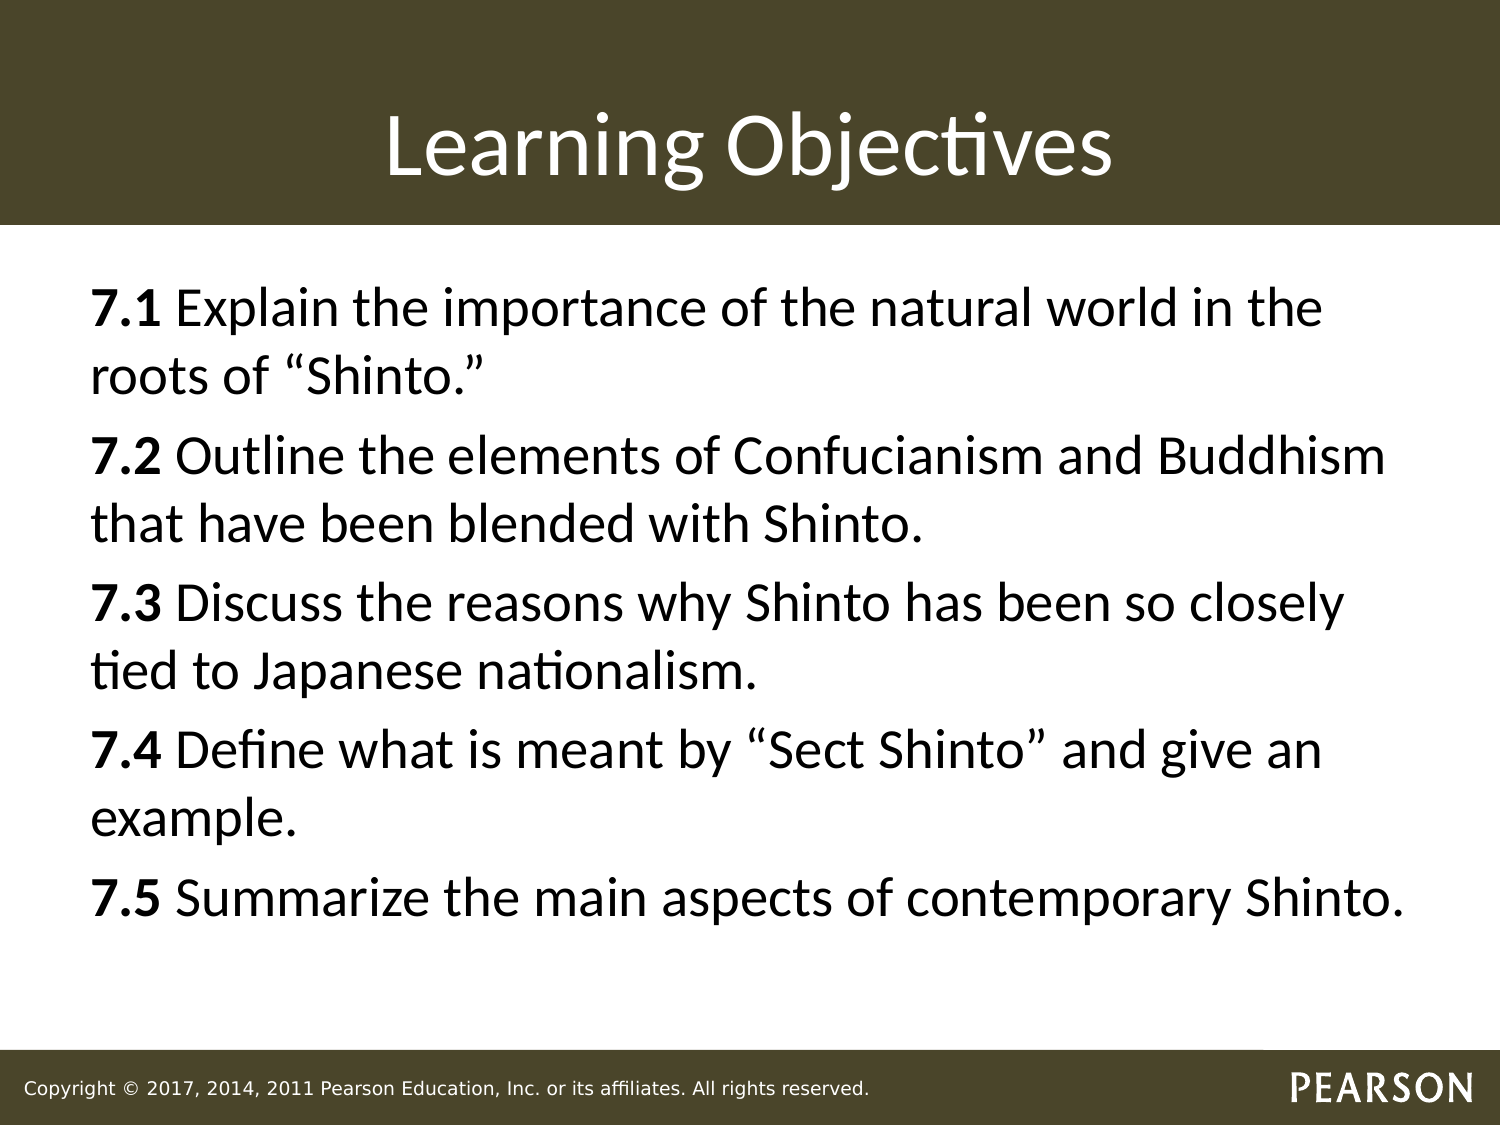

# Learning Objectives
7.1 Explain the importance of the natural world in the roots of “Shinto.”
7.2 Outline the elements of Confucianism and Buddhism that have been blended with Shinto.
7.3 Discuss the reasons why Shinto has been so closely tied to Japanese nationalism.
7.4 Define what is meant by “Sect Shinto” and give an example.
7.5 Summarize the main aspects of contemporary Shinto.